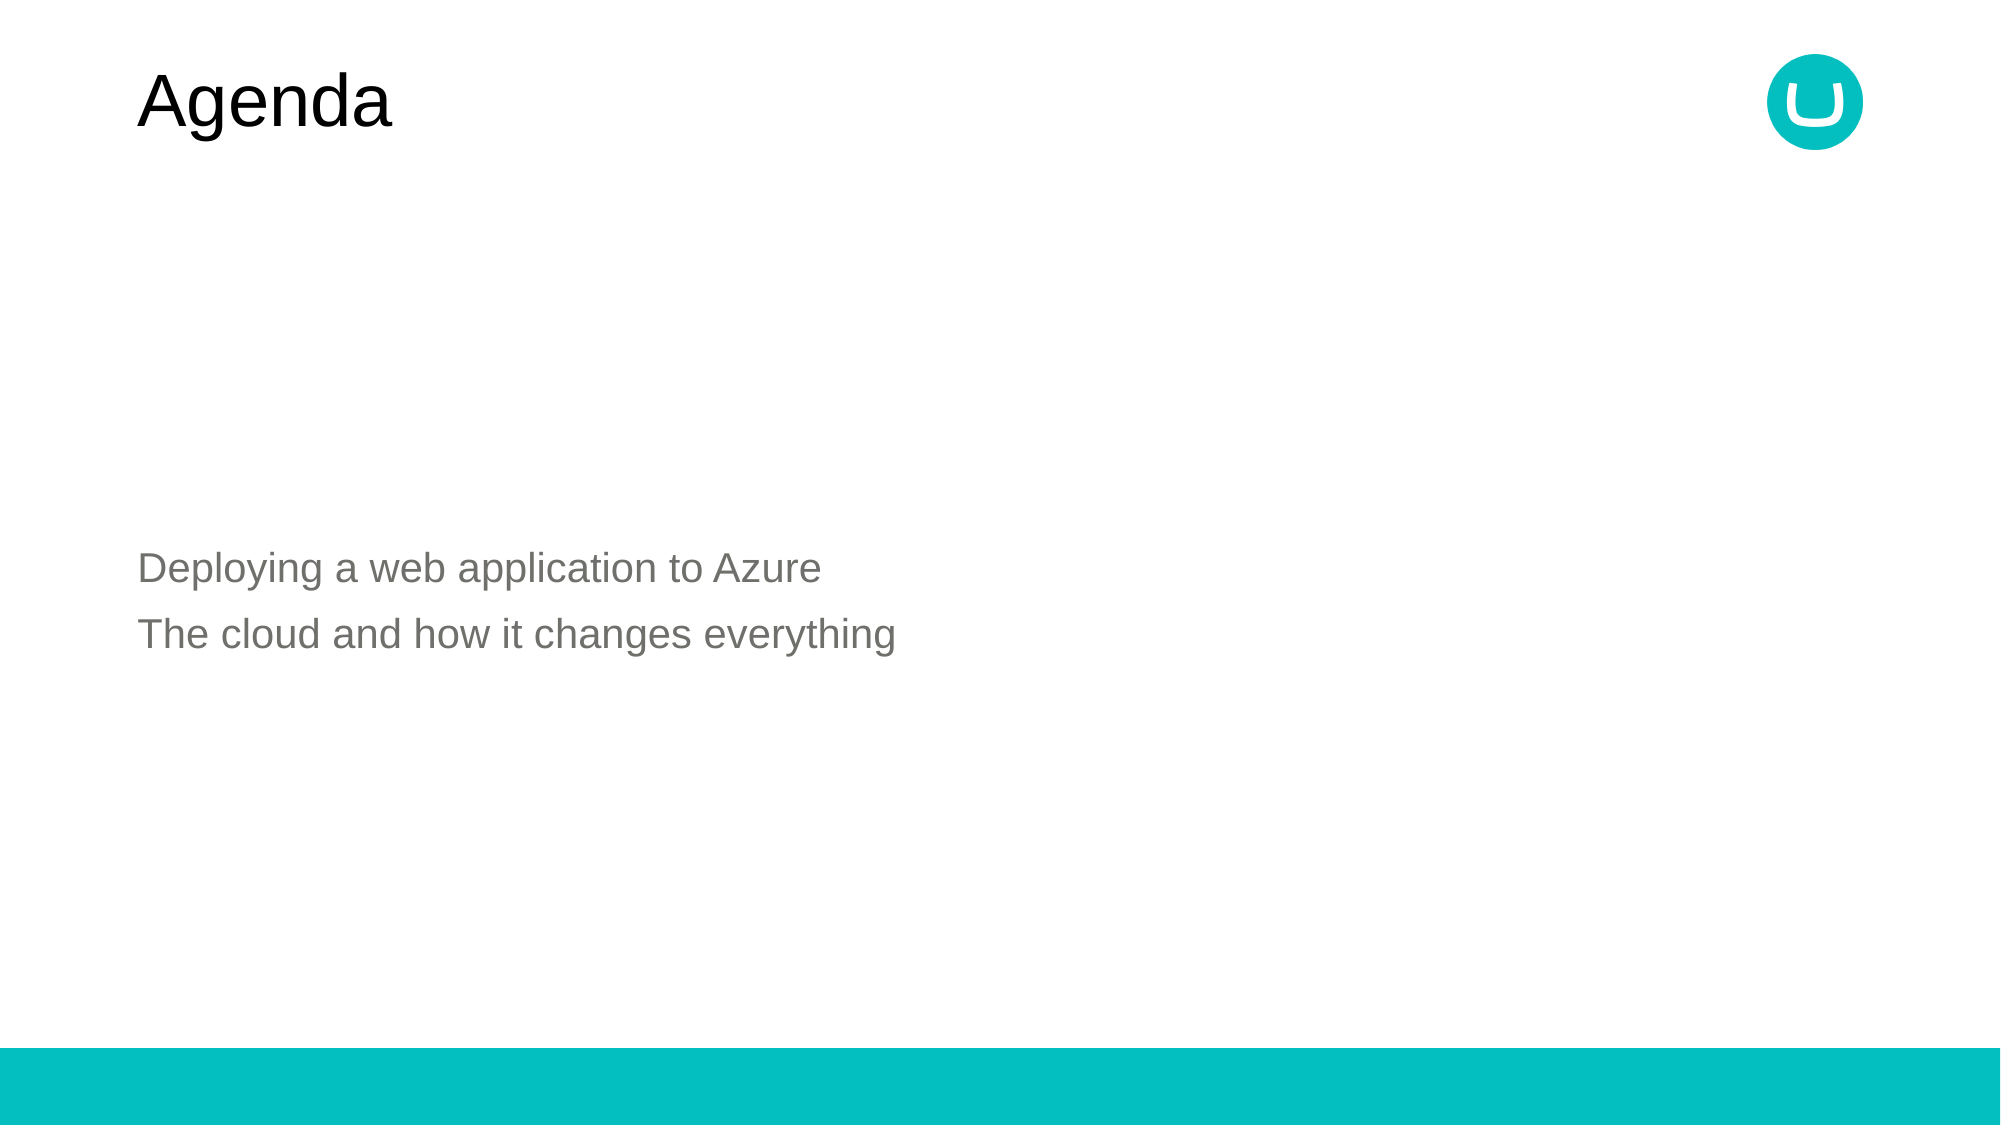

# Agenda
Deploying a web application to Azure
The cloud and how it changes everything